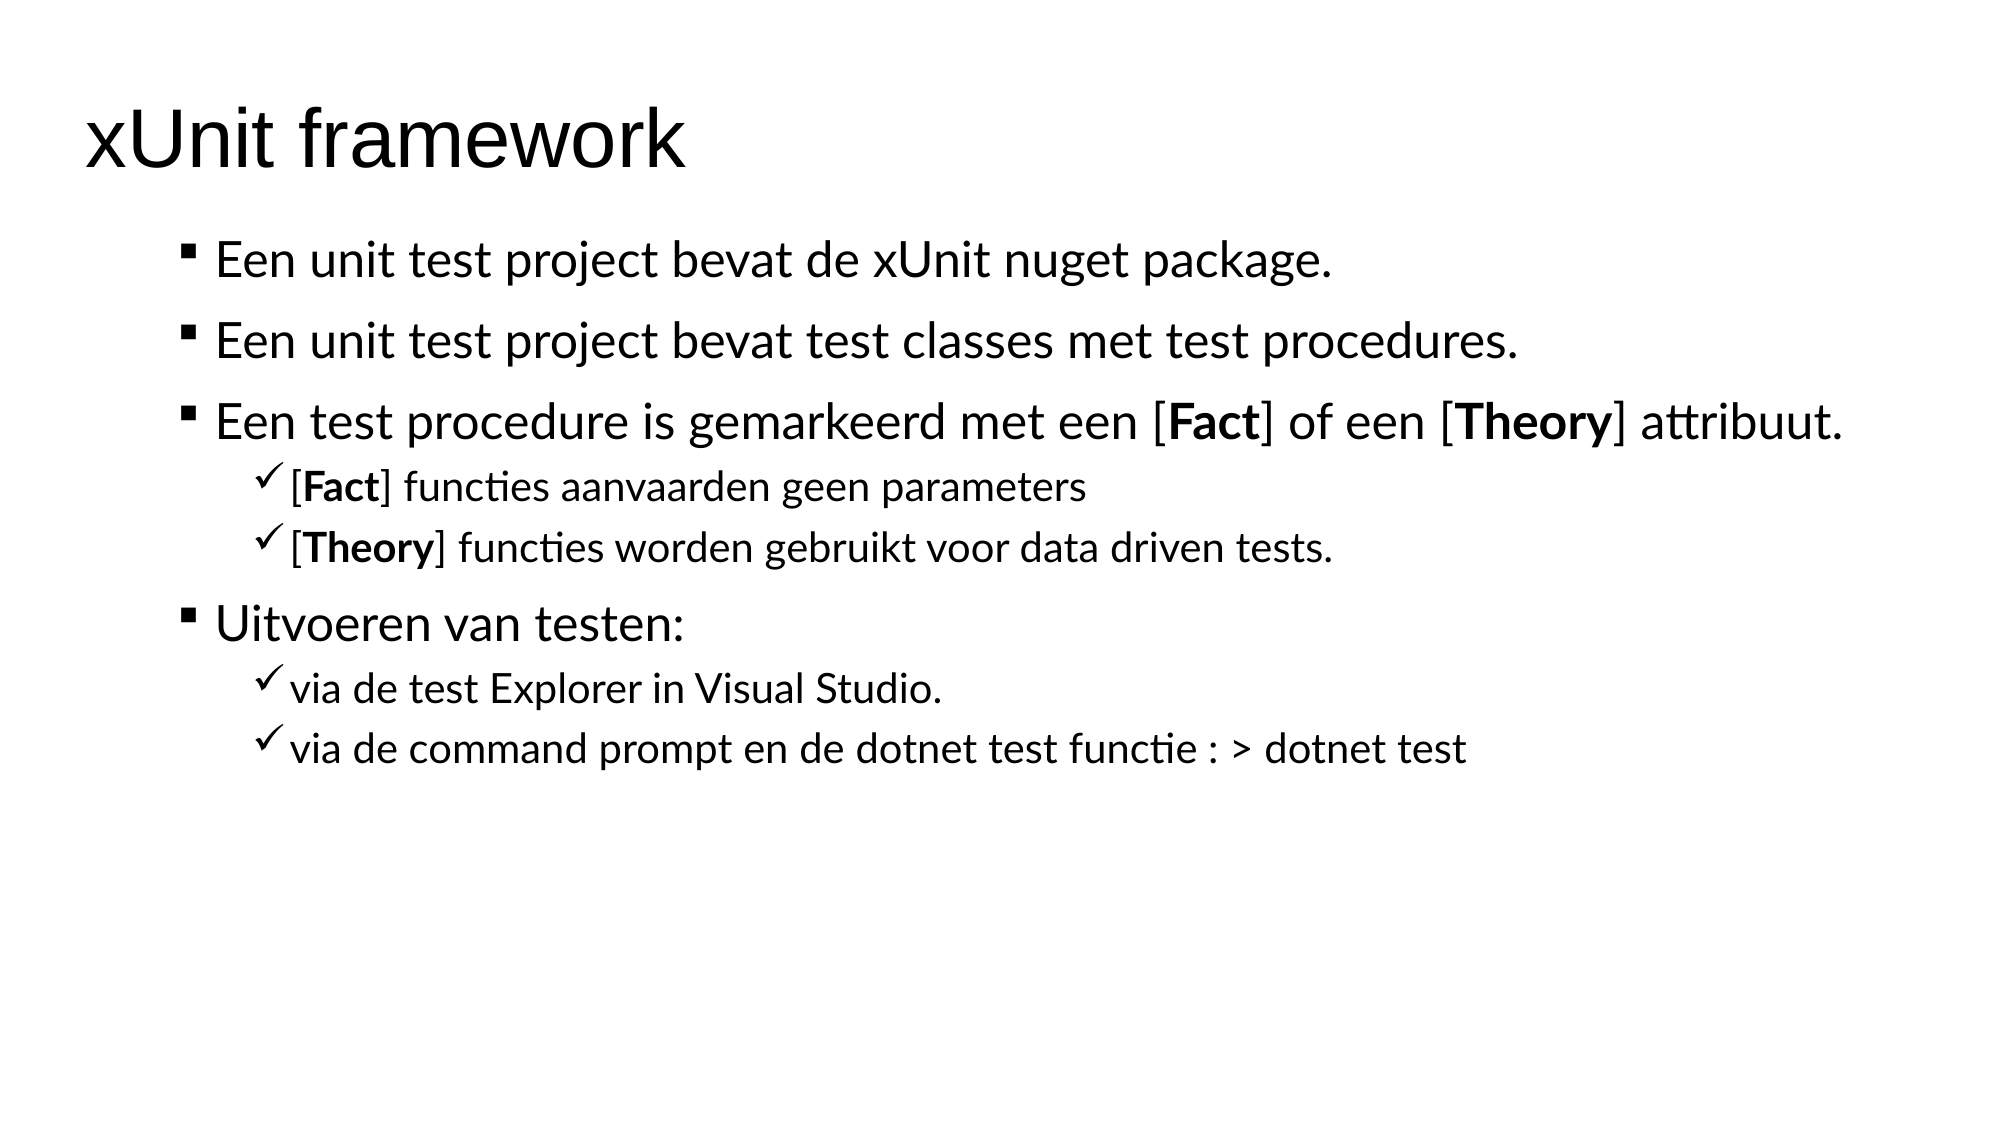

# xUnit framework
Een unit test project bevat de xUnit nuget package.
Een unit test project bevat test classes met test procedures.
Een test procedure is gemarkeerd met een [Fact] of een [Theory] attribuut.
[Fact] functies aanvaarden geen parameters
[Theory] functies worden gebruikt voor data driven tests.
Uitvoeren van testen:
via de test Explorer in Visual Studio.
via de command prompt en de dotnet test functie : > dotnet test